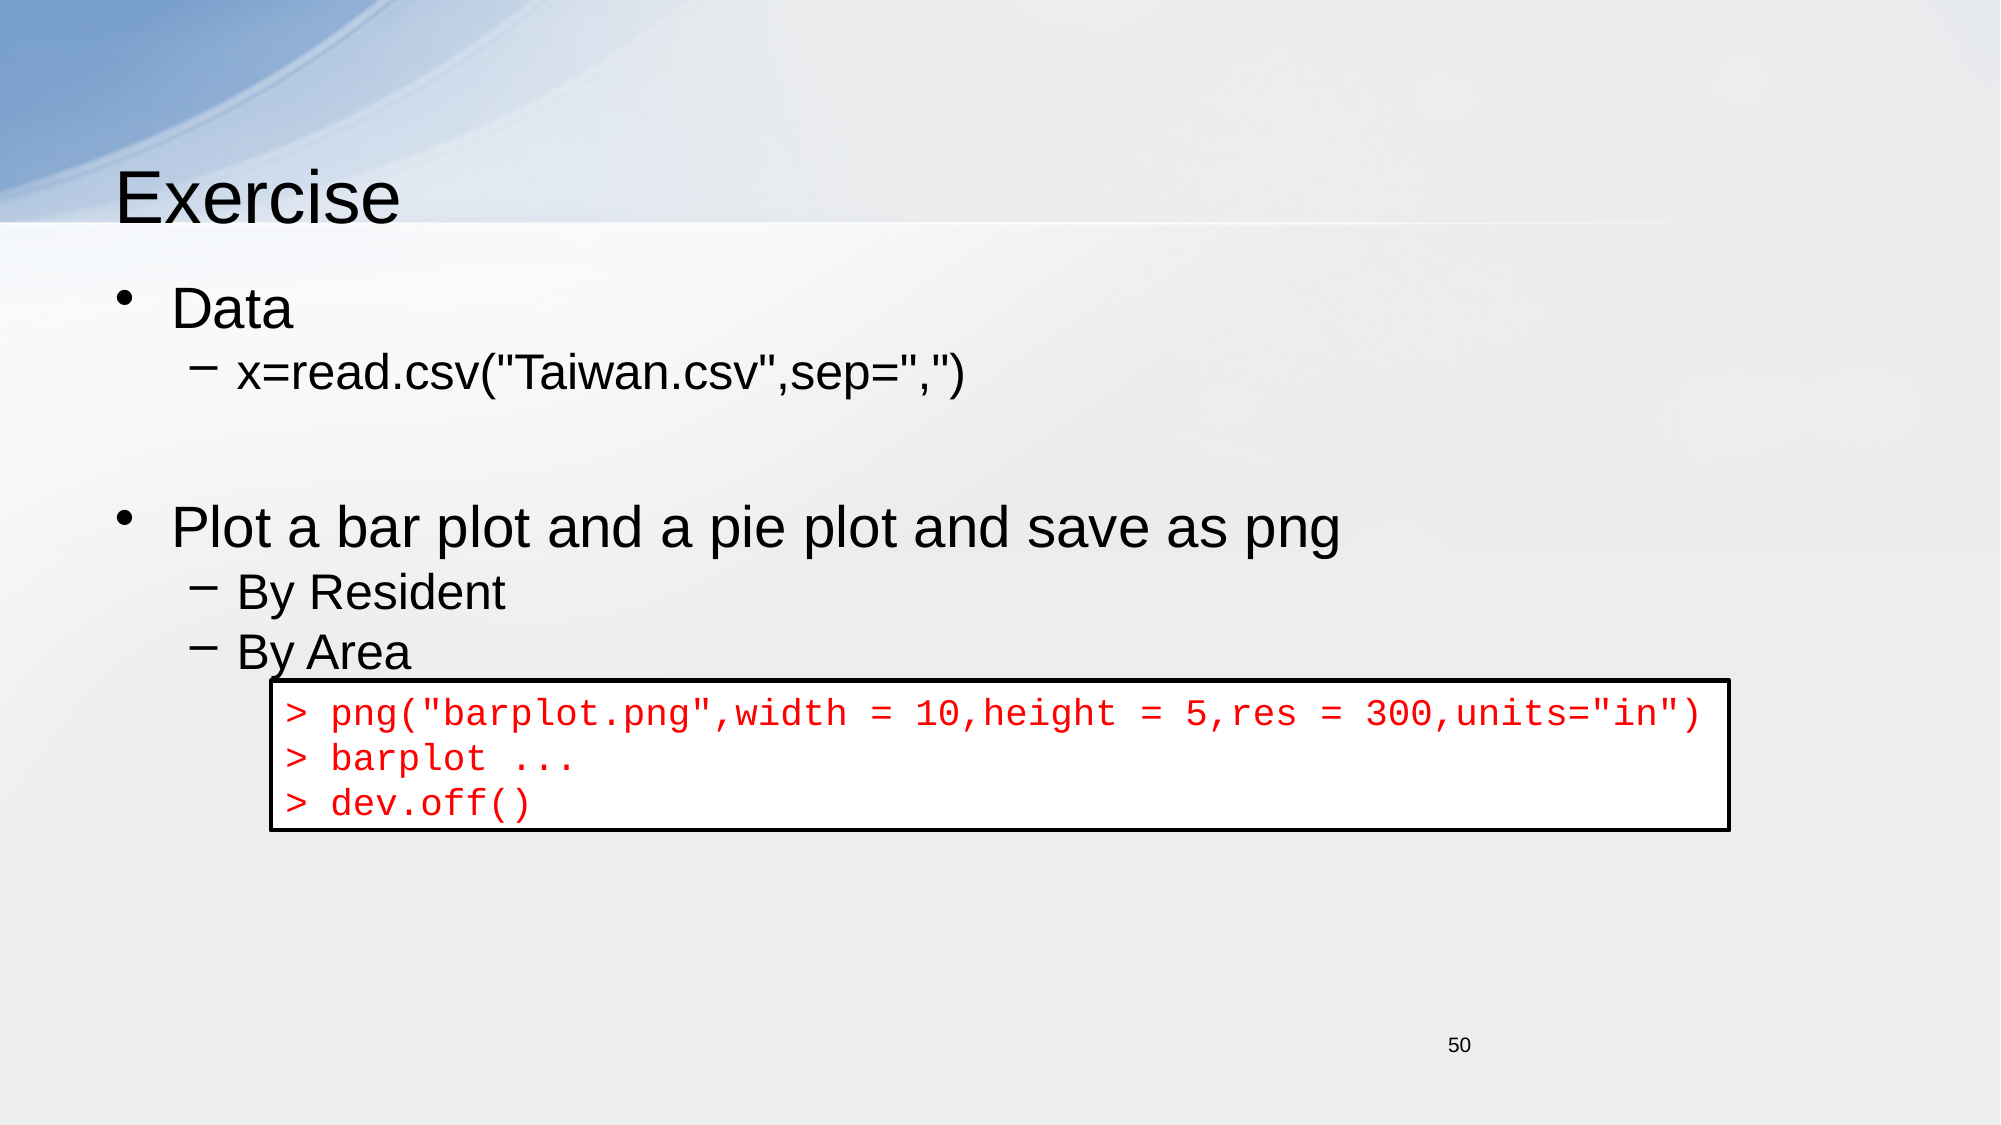

# Exercise
Data
x=read.csv("Taiwan.csv",sep=",")

Plot a bar plot and a pie plot and save as png
By Resident
By Area

> png("barplot.png",width = 10,height = 5,res = 300,units="in")
> barplot ...
> dev.off()
50